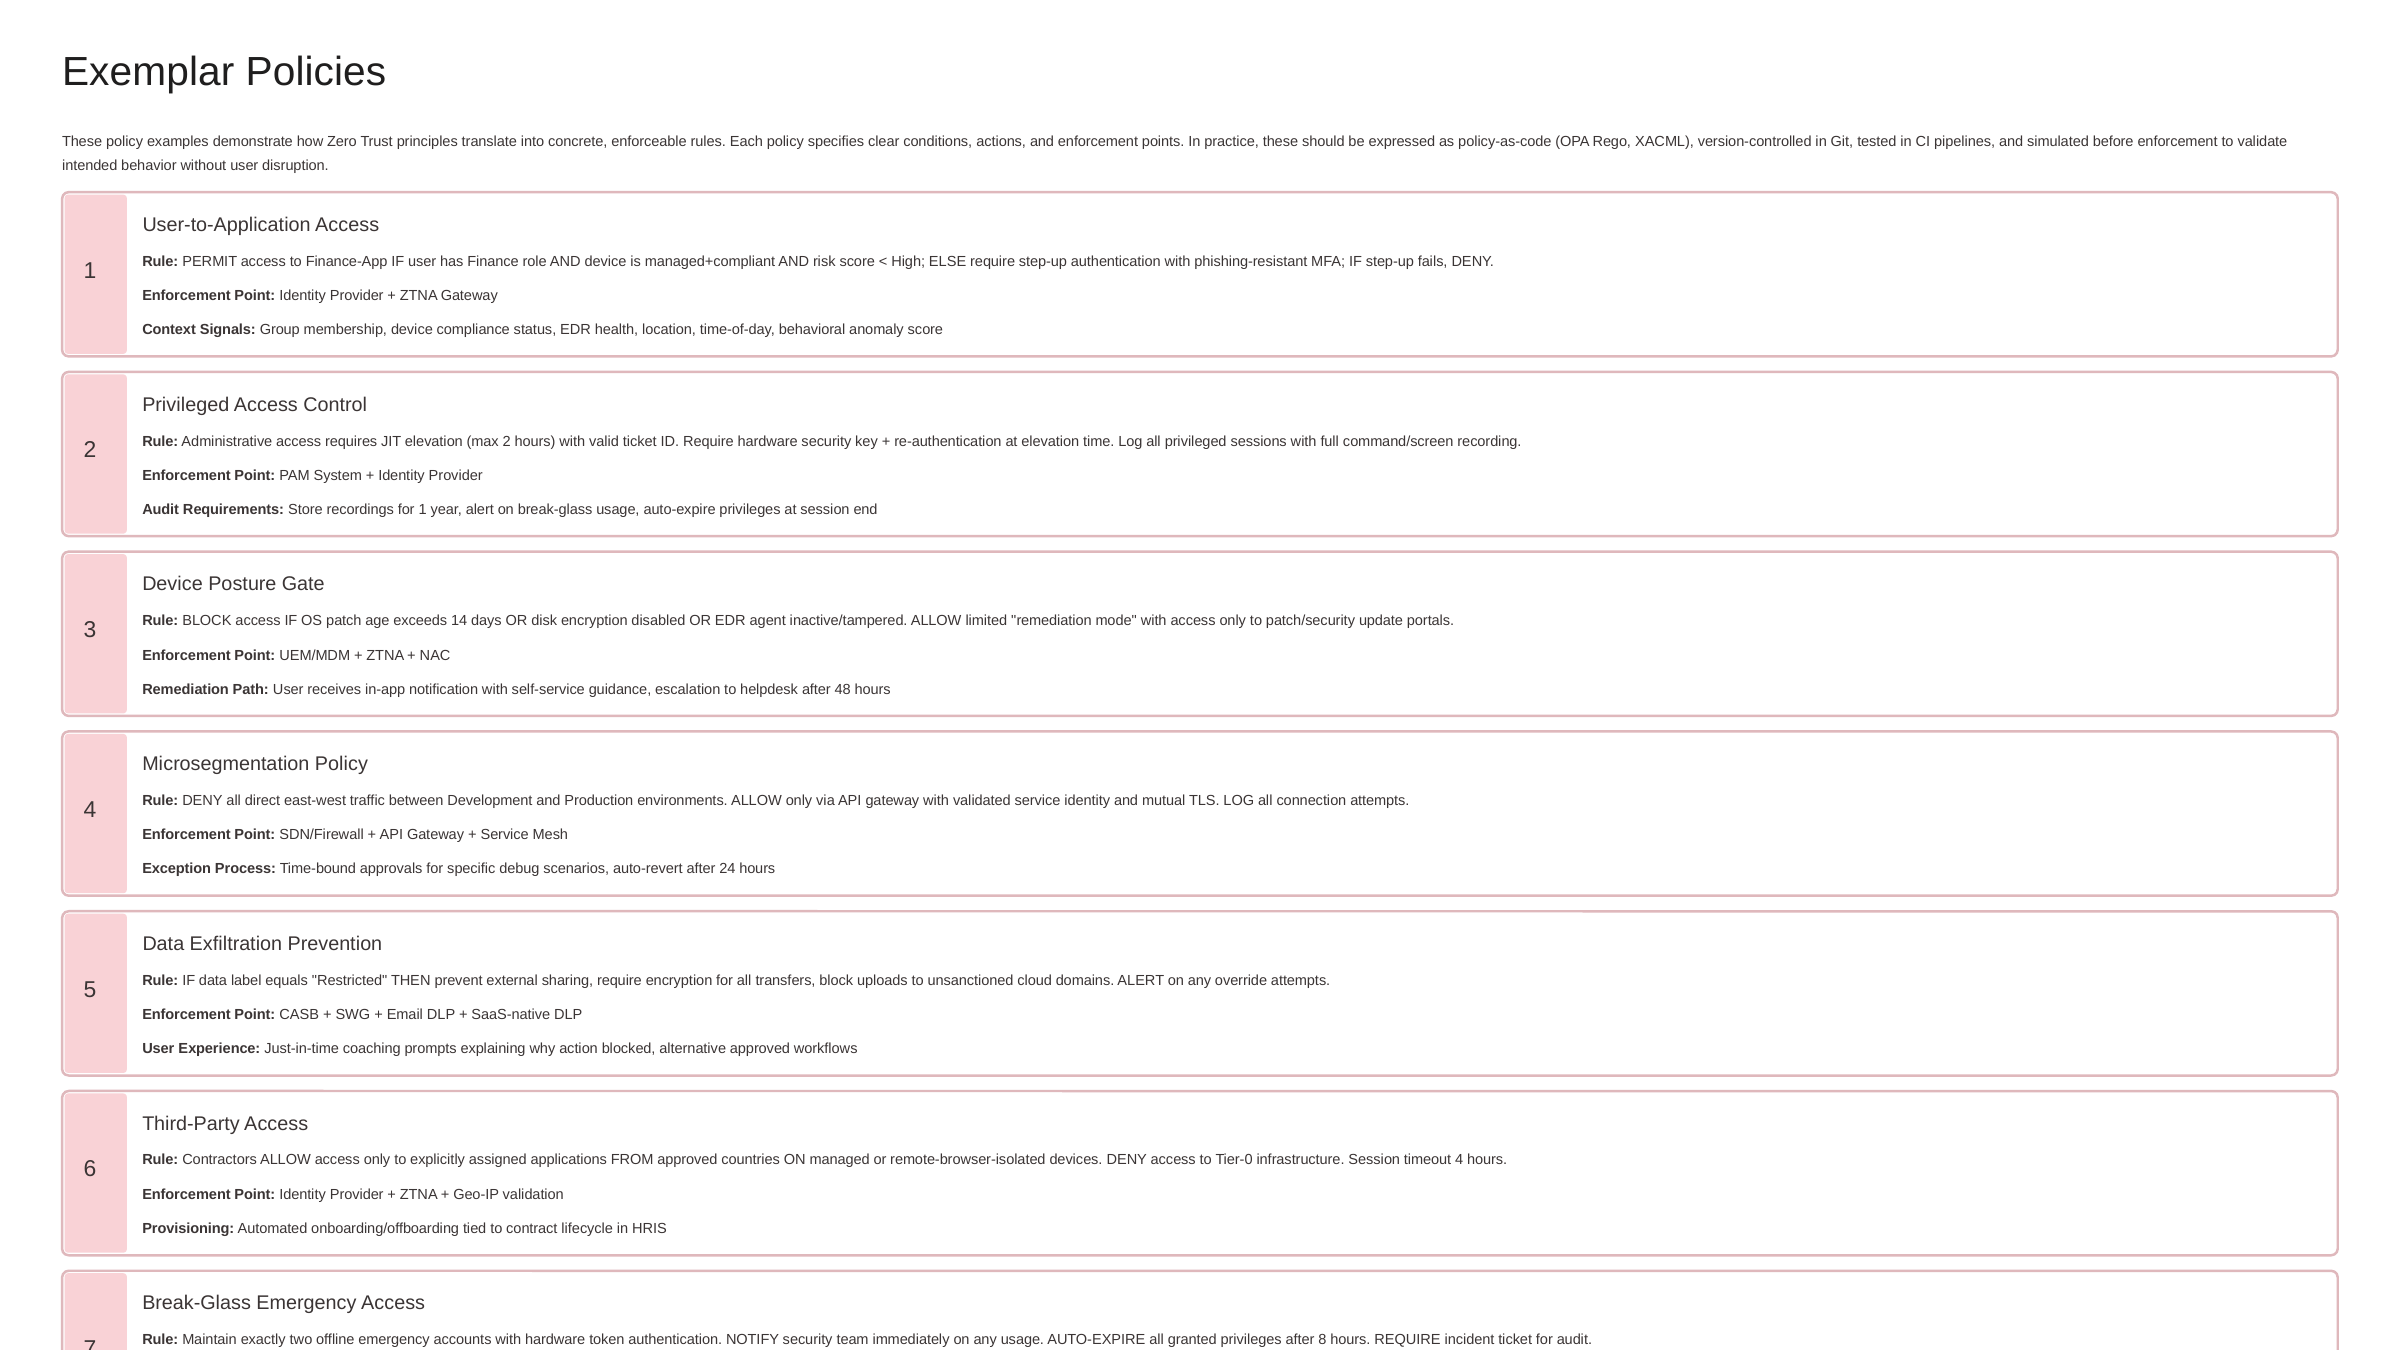

Exemplar Policies
These policy examples demonstrate how Zero Trust principles translate into concrete, enforceable rules. Each policy specifies clear conditions, actions, and enforcement points. In practice, these should be expressed as policy-as-code (OPA Rego, XACML), version-controlled in Git, tested in CI pipelines, and simulated before enforcement to validate intended behavior without user disruption.

User-to-Application Access
Rule: PERMIT access to Finance-App IF user has Finance role AND device is managed+compliant AND risk score < High; ELSE require step-up authentication with phishing-resistant MFA; IF step-up fails, DENY.
1
Enforcement Point: Identity Provider + ZTNA Gateway
Context Signals: Group membership, device compliance status, EDR health, location, time-of-day, behavioral anomaly score

Privileged Access Control
Rule: Administrative access requires JIT elevation (max 2 hours) with valid ticket ID. Require hardware security key + re-authentication at elevation time. Log all privileged sessions with full command/screen recording.
2
Enforcement Point: PAM System + Identity Provider
Audit Requirements: Store recordings for 1 year, alert on break-glass usage, auto-expire privileges at session end

Device Posture Gate
Rule: BLOCK access IF OS patch age exceeds 14 days OR disk encryption disabled OR EDR agent inactive/tampered. ALLOW limited "remediation mode" with access only to patch/security update portals.
3
Enforcement Point: UEM/MDM + ZTNA + NAC
Remediation Path: User receives in-app notification with self-service guidance, escalation to helpdesk after 48 hours

Microsegmentation Policy
Rule: DENY all direct east-west traffic between Development and Production environments. ALLOW only via API gateway with validated service identity and mutual TLS. LOG all connection attempts.
4
Enforcement Point: SDN/Firewall + API Gateway + Service Mesh
Exception Process: Time-bound approvals for specific debug scenarios, auto-revert after 24 hours

Data Exfiltration Prevention
Rule: IF data label equals "Restricted" THEN prevent external sharing, require encryption for all transfers, block uploads to unsanctioned cloud domains. ALERT on any override attempts.
5
Enforcement Point: CASB + SWG + Email DLP + SaaS-native DLP
User Experience: Just-in-time coaching prompts explaining why action blocked, alternative approved workflows

Third-Party Access
Rule: Contractors ALLOW access only to explicitly assigned applications FROM approved countries ON managed or remote-browser-isolated devices. DENY access to Tier-0 infrastructure. Session timeout 4 hours.
6
Enforcement Point: Identity Provider + ZTNA + Geo-IP validation
Provisioning: Automated onboarding/offboarding tied to contract lifecycle in HRIS

Break-Glass Emergency Access
Rule: Maintain exactly two offline emergency accounts with hardware token authentication. NOTIFY security team immediately on any usage. AUTO-EXPIRE all granted privileges after 8 hours. REQUIRE incident ticket for audit.
7
Enforcement Point: PAM + Identity Provider + SIEM alerting
Governance: Quarterly test drills, annual rotation of offline credentials stored in physical safe